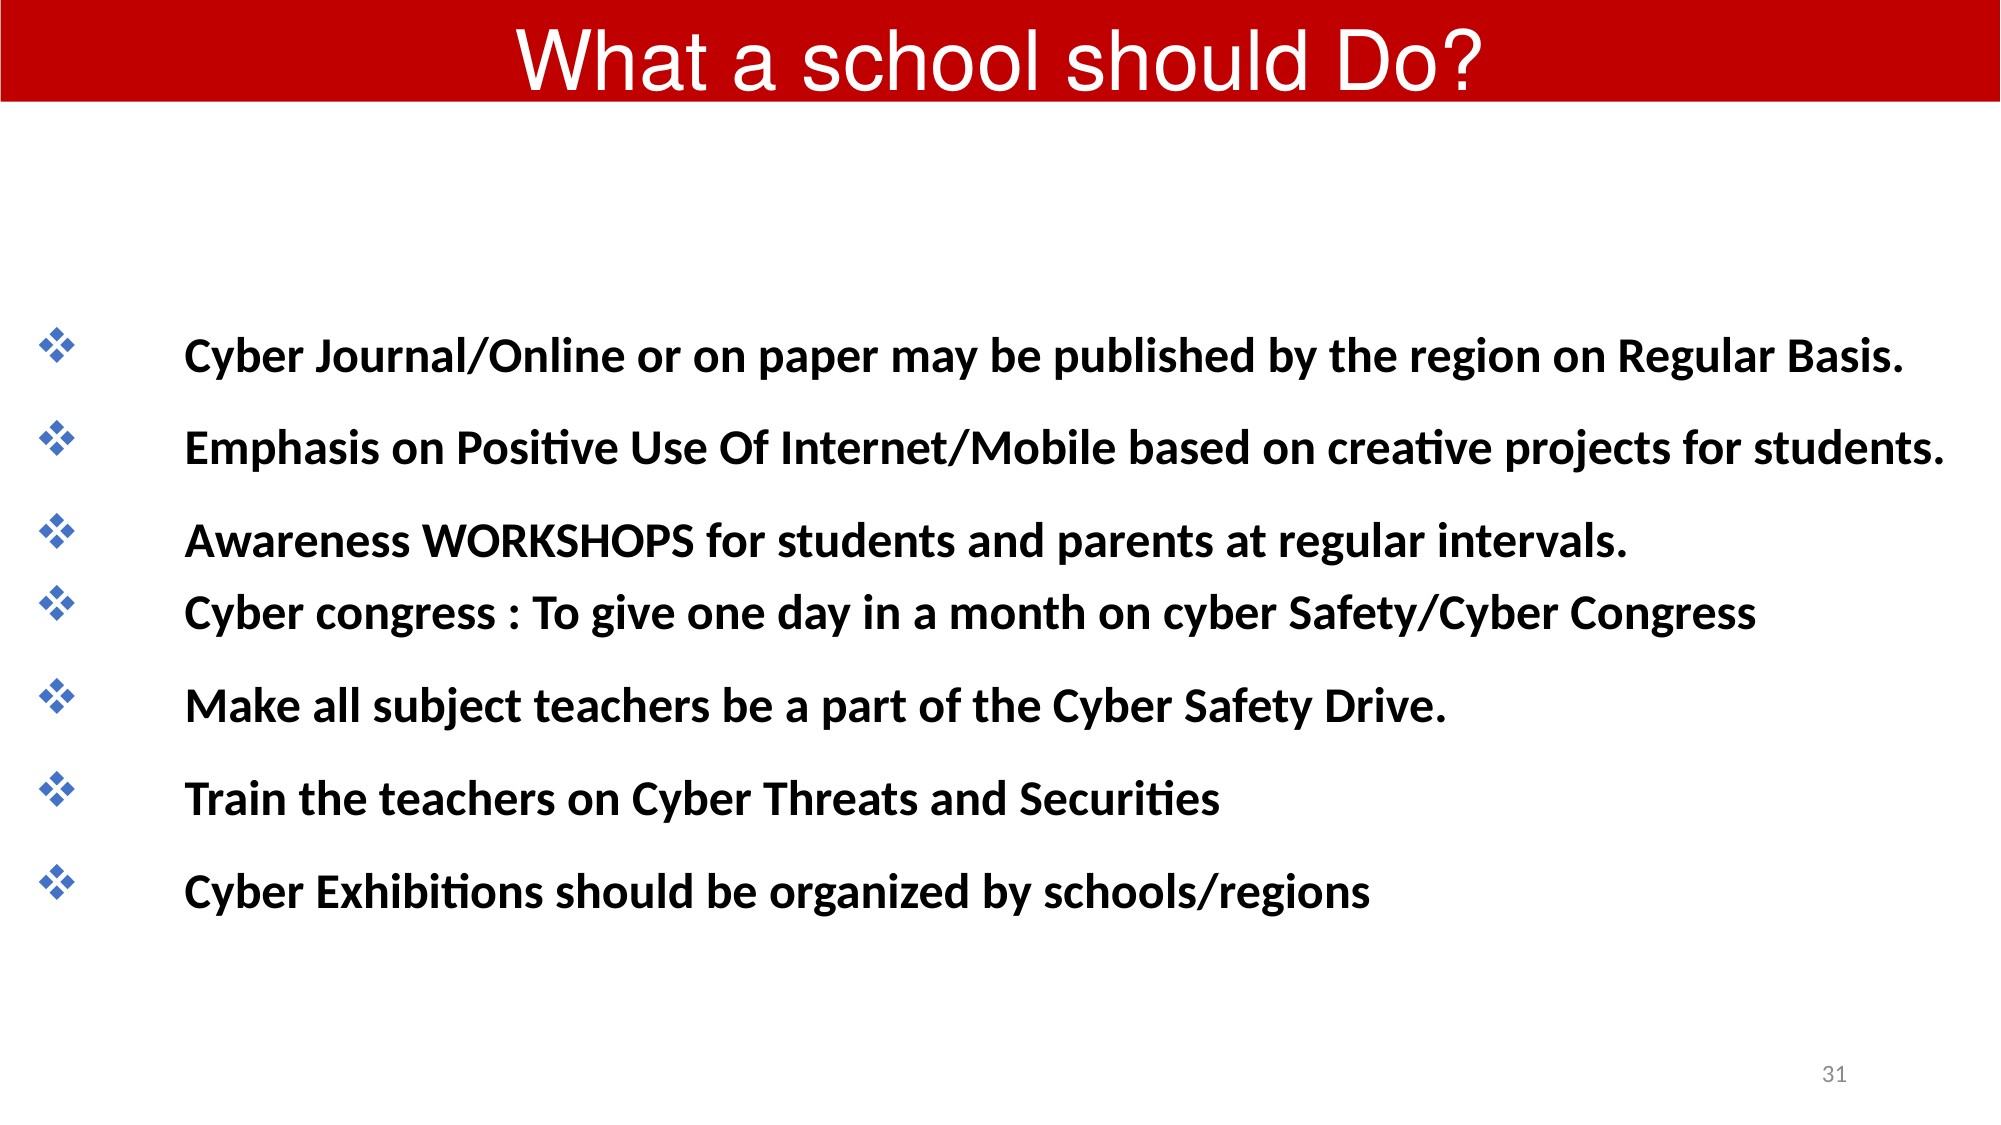

What a school should Do?
Cyber Journal/Online or on paper may be published by the region on Regular Basis.
Emphasis on Positive Use Of Internet/Mobile based on creative projects for students.
Awareness WORKSHOPS for students and parents at regular intervals.
Cyber congress : To give one day in a month on cyber Safety/Cyber Congress
Make all subject teachers be a part of the Cyber Safety Drive.
Train the teachers on Cyber Threats and Securities
Cyber Exhibitions should be organized by schools/regions

31